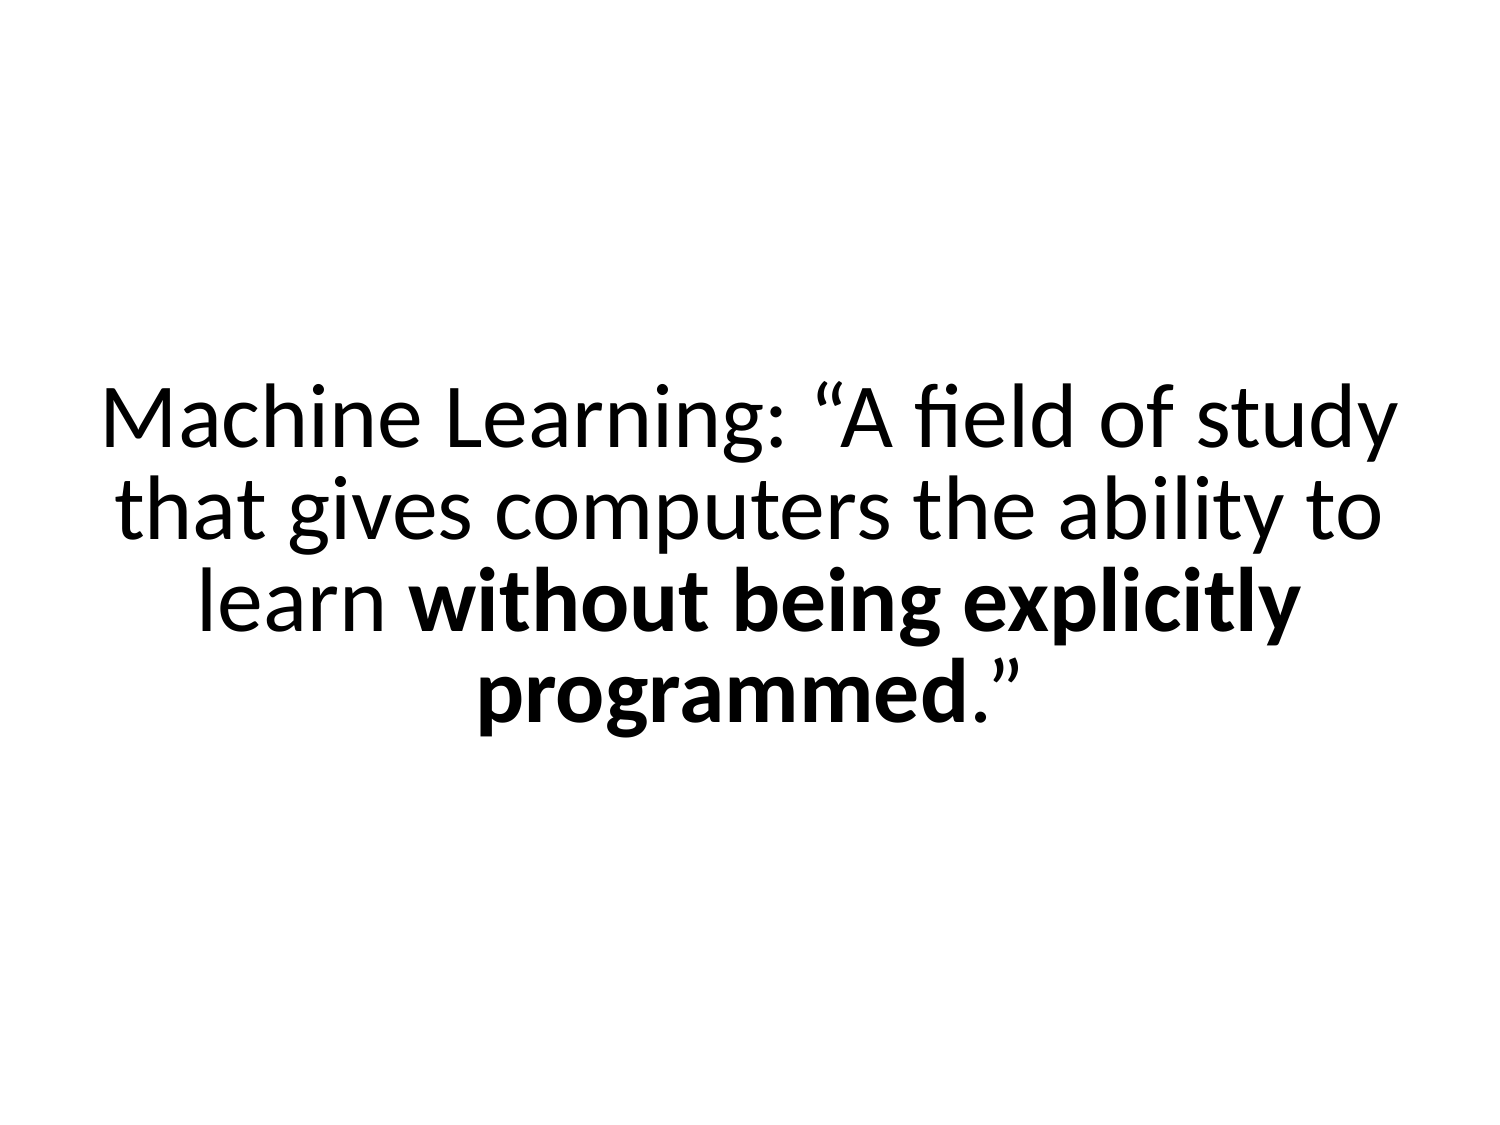

# Machine Learning: “A field of study that gives computers the ability to learn without being explicitly programmed.”